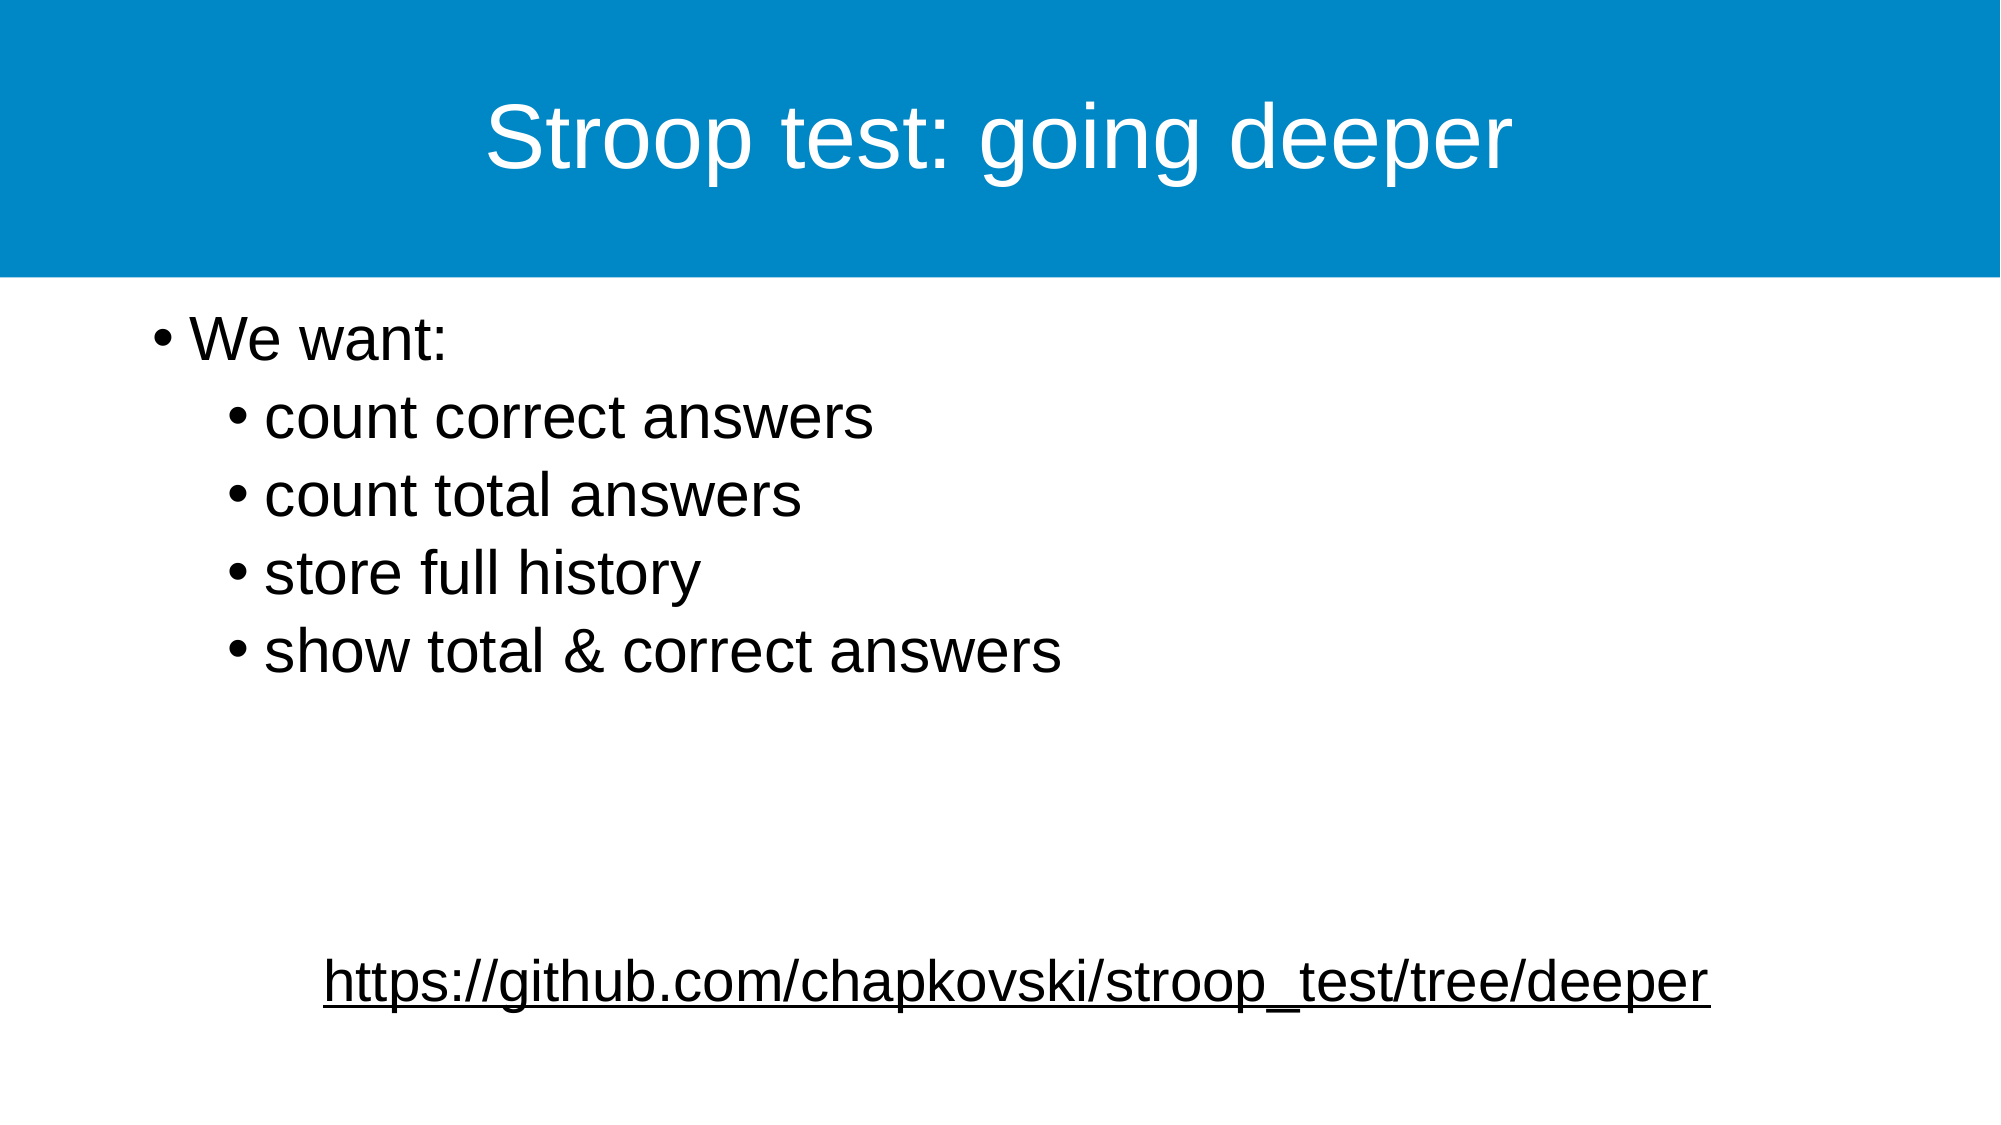

# Stroop test: going deeper
We want:
count correct answers
count total answers
store full history
show total & correct answers
https://github.com/chapkovski/stroop_test/tree/deeper